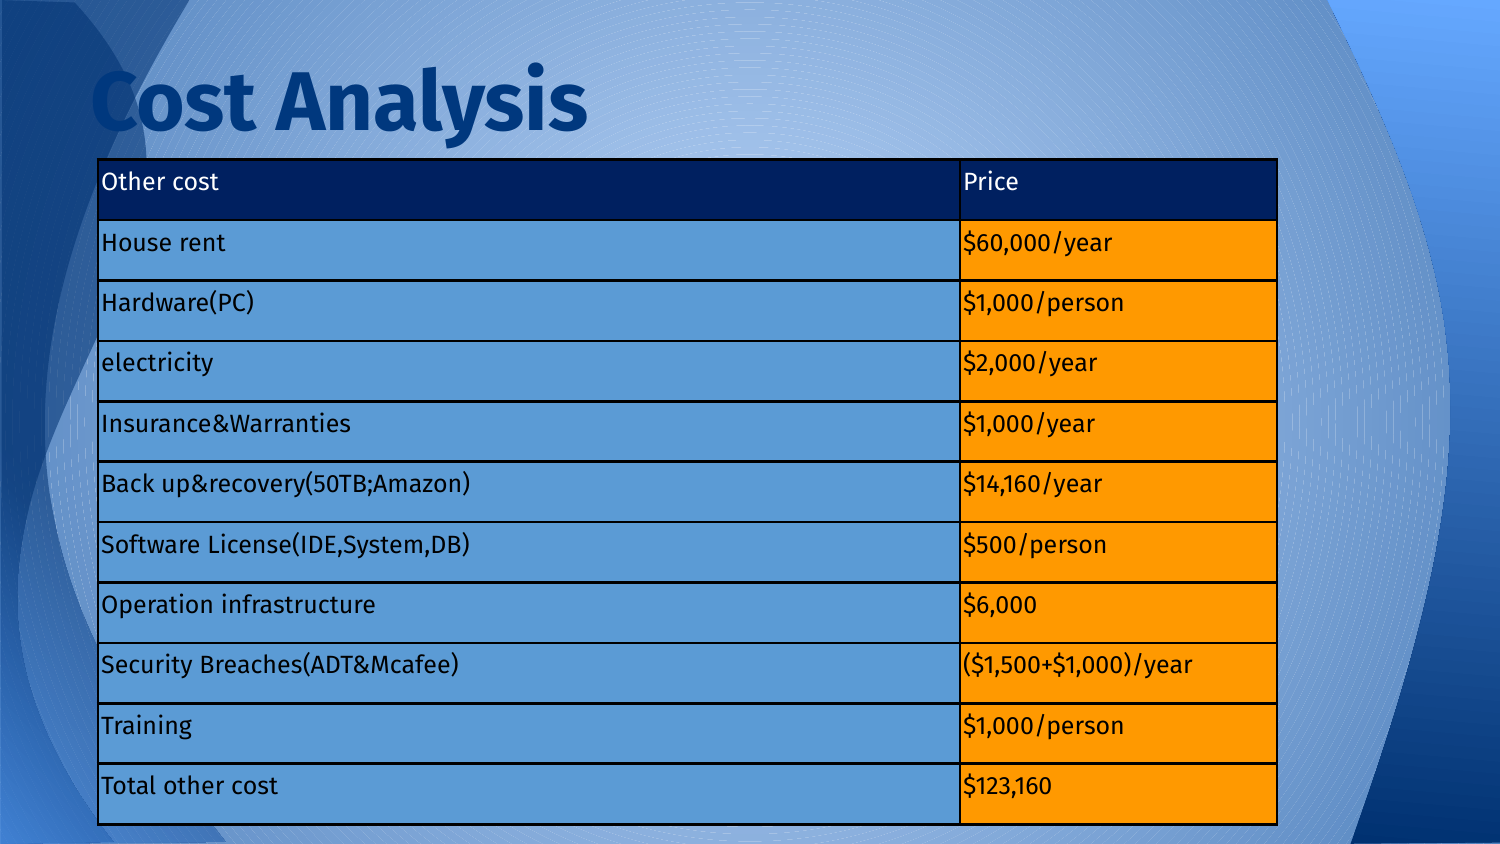

# Cost Analysis
| Other cost | Price |
| --- | --- |
| House rent | $60,000/year |
| Hardware(PC) | $1,000/person |
| electricity | $2,000/year |
| Insurance&Warranties | $1,000/year |
| Back up&recovery(50TB;Amazon) | $14,160/year |
| Software License(IDE,System,DB) | $500/person |
| Operation infrastructure | $6,000 |
| Security Breaches(ADT&Mcafee) | ($1,500+$1,000)/year |
| Training | $1,000/person |
| Total other cost | $123,160 |